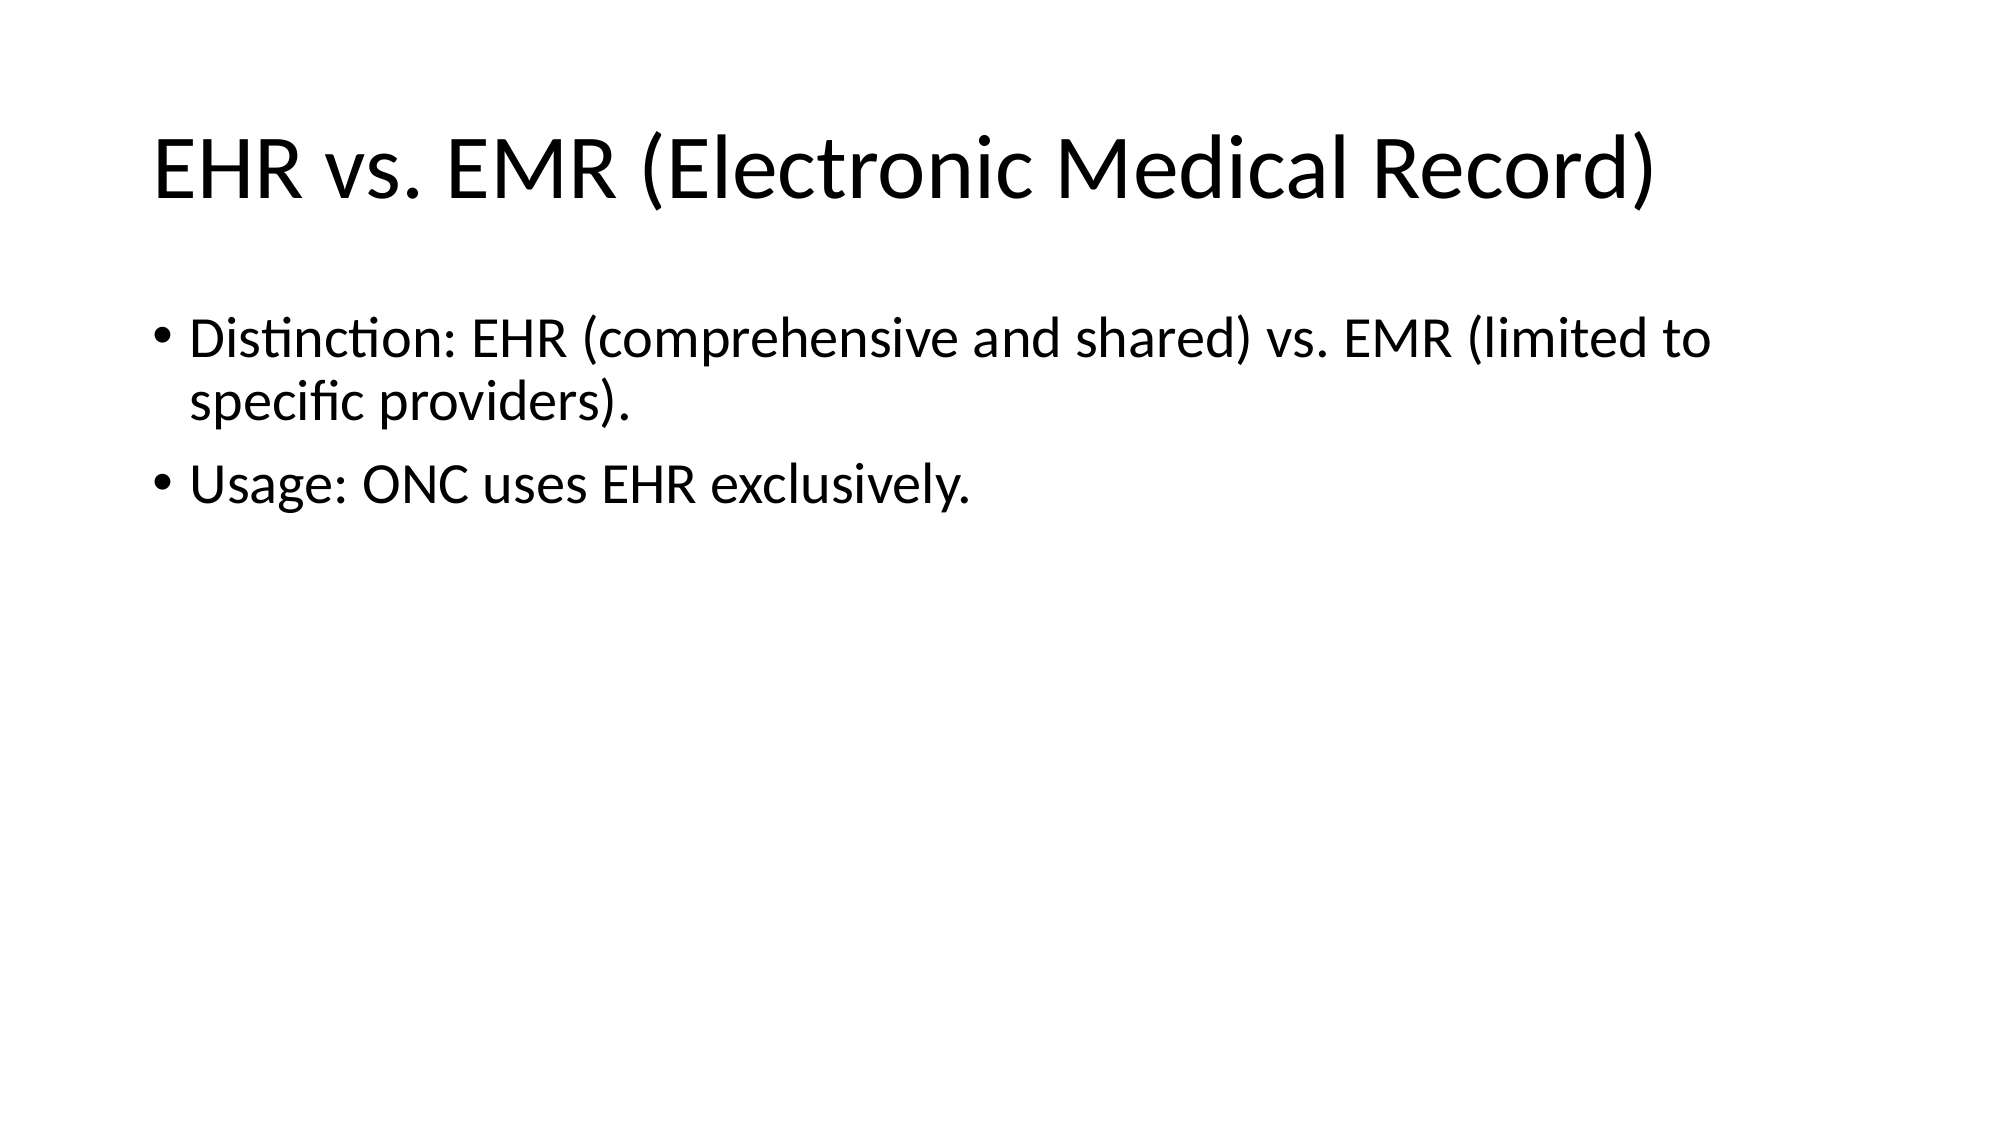

# EHR vs. EMR (Electronic Medical Record)
Distinction: EHR (comprehensive and shared) vs. EMR (limited to specific providers).
Usage: ONC uses EHR exclusively.